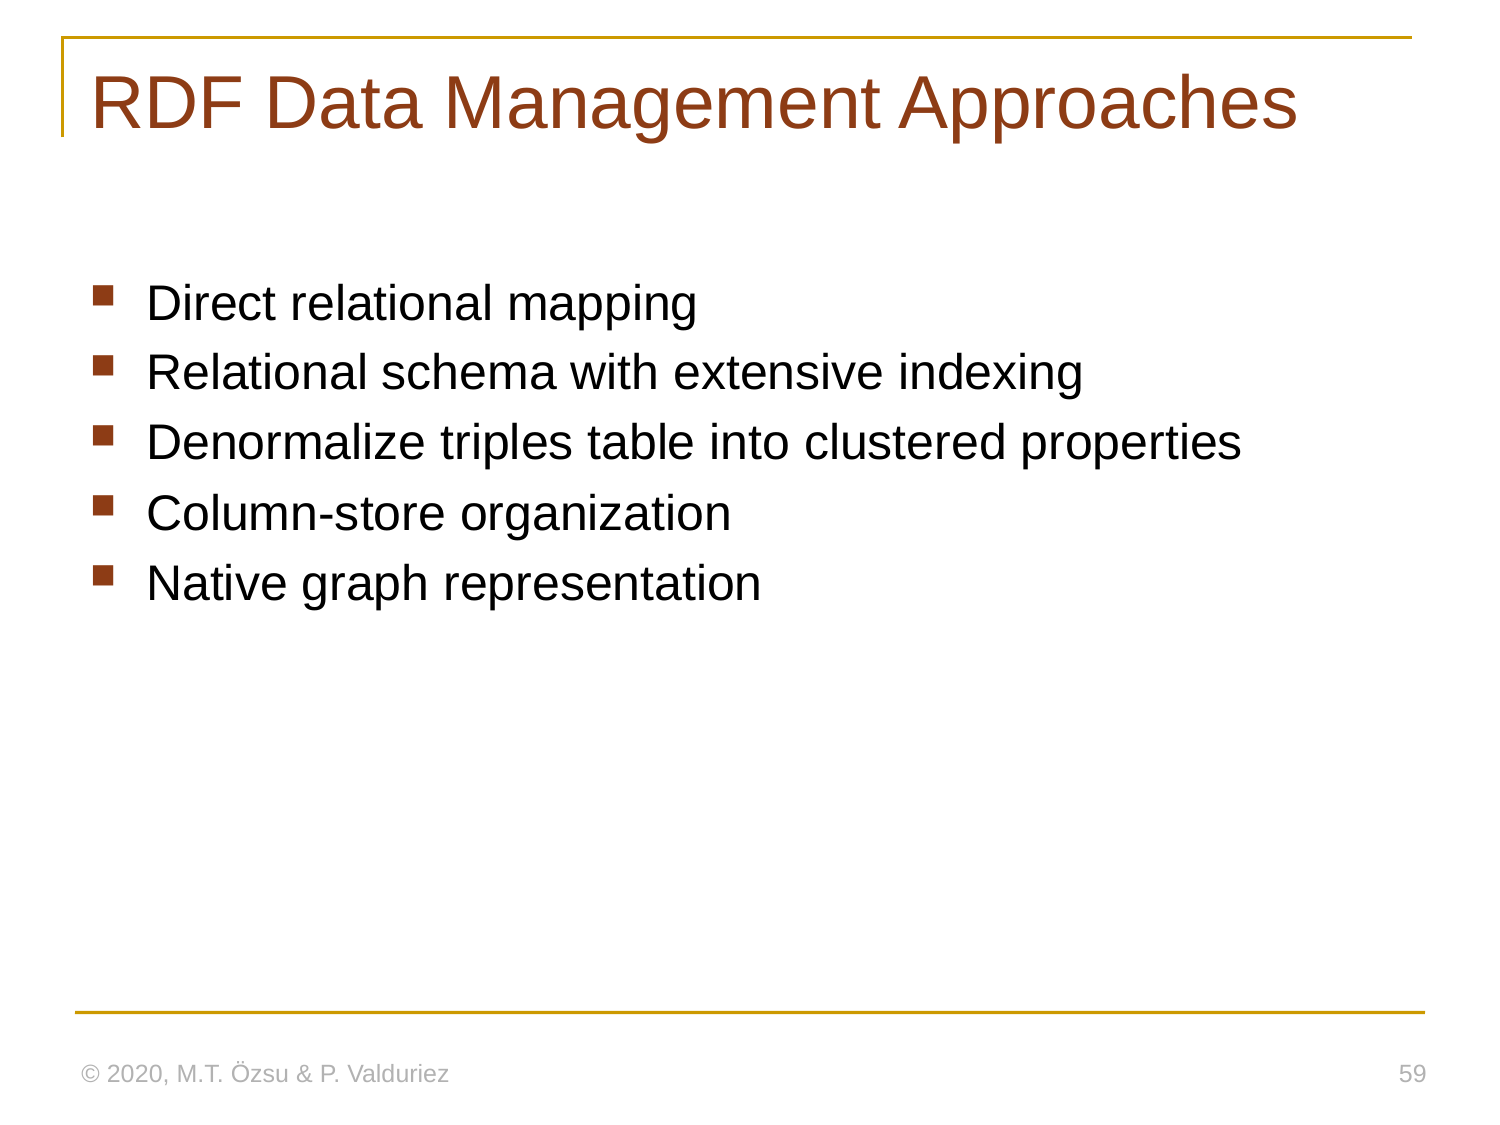

# RDF Data Management Approaches
Direct relational mapping
Relational schema with extensive indexing
Denormalize triples table into clustered properties
Column-store organization
Native graph representation
© 2020, M.T. Özsu & P. Valduriez
59